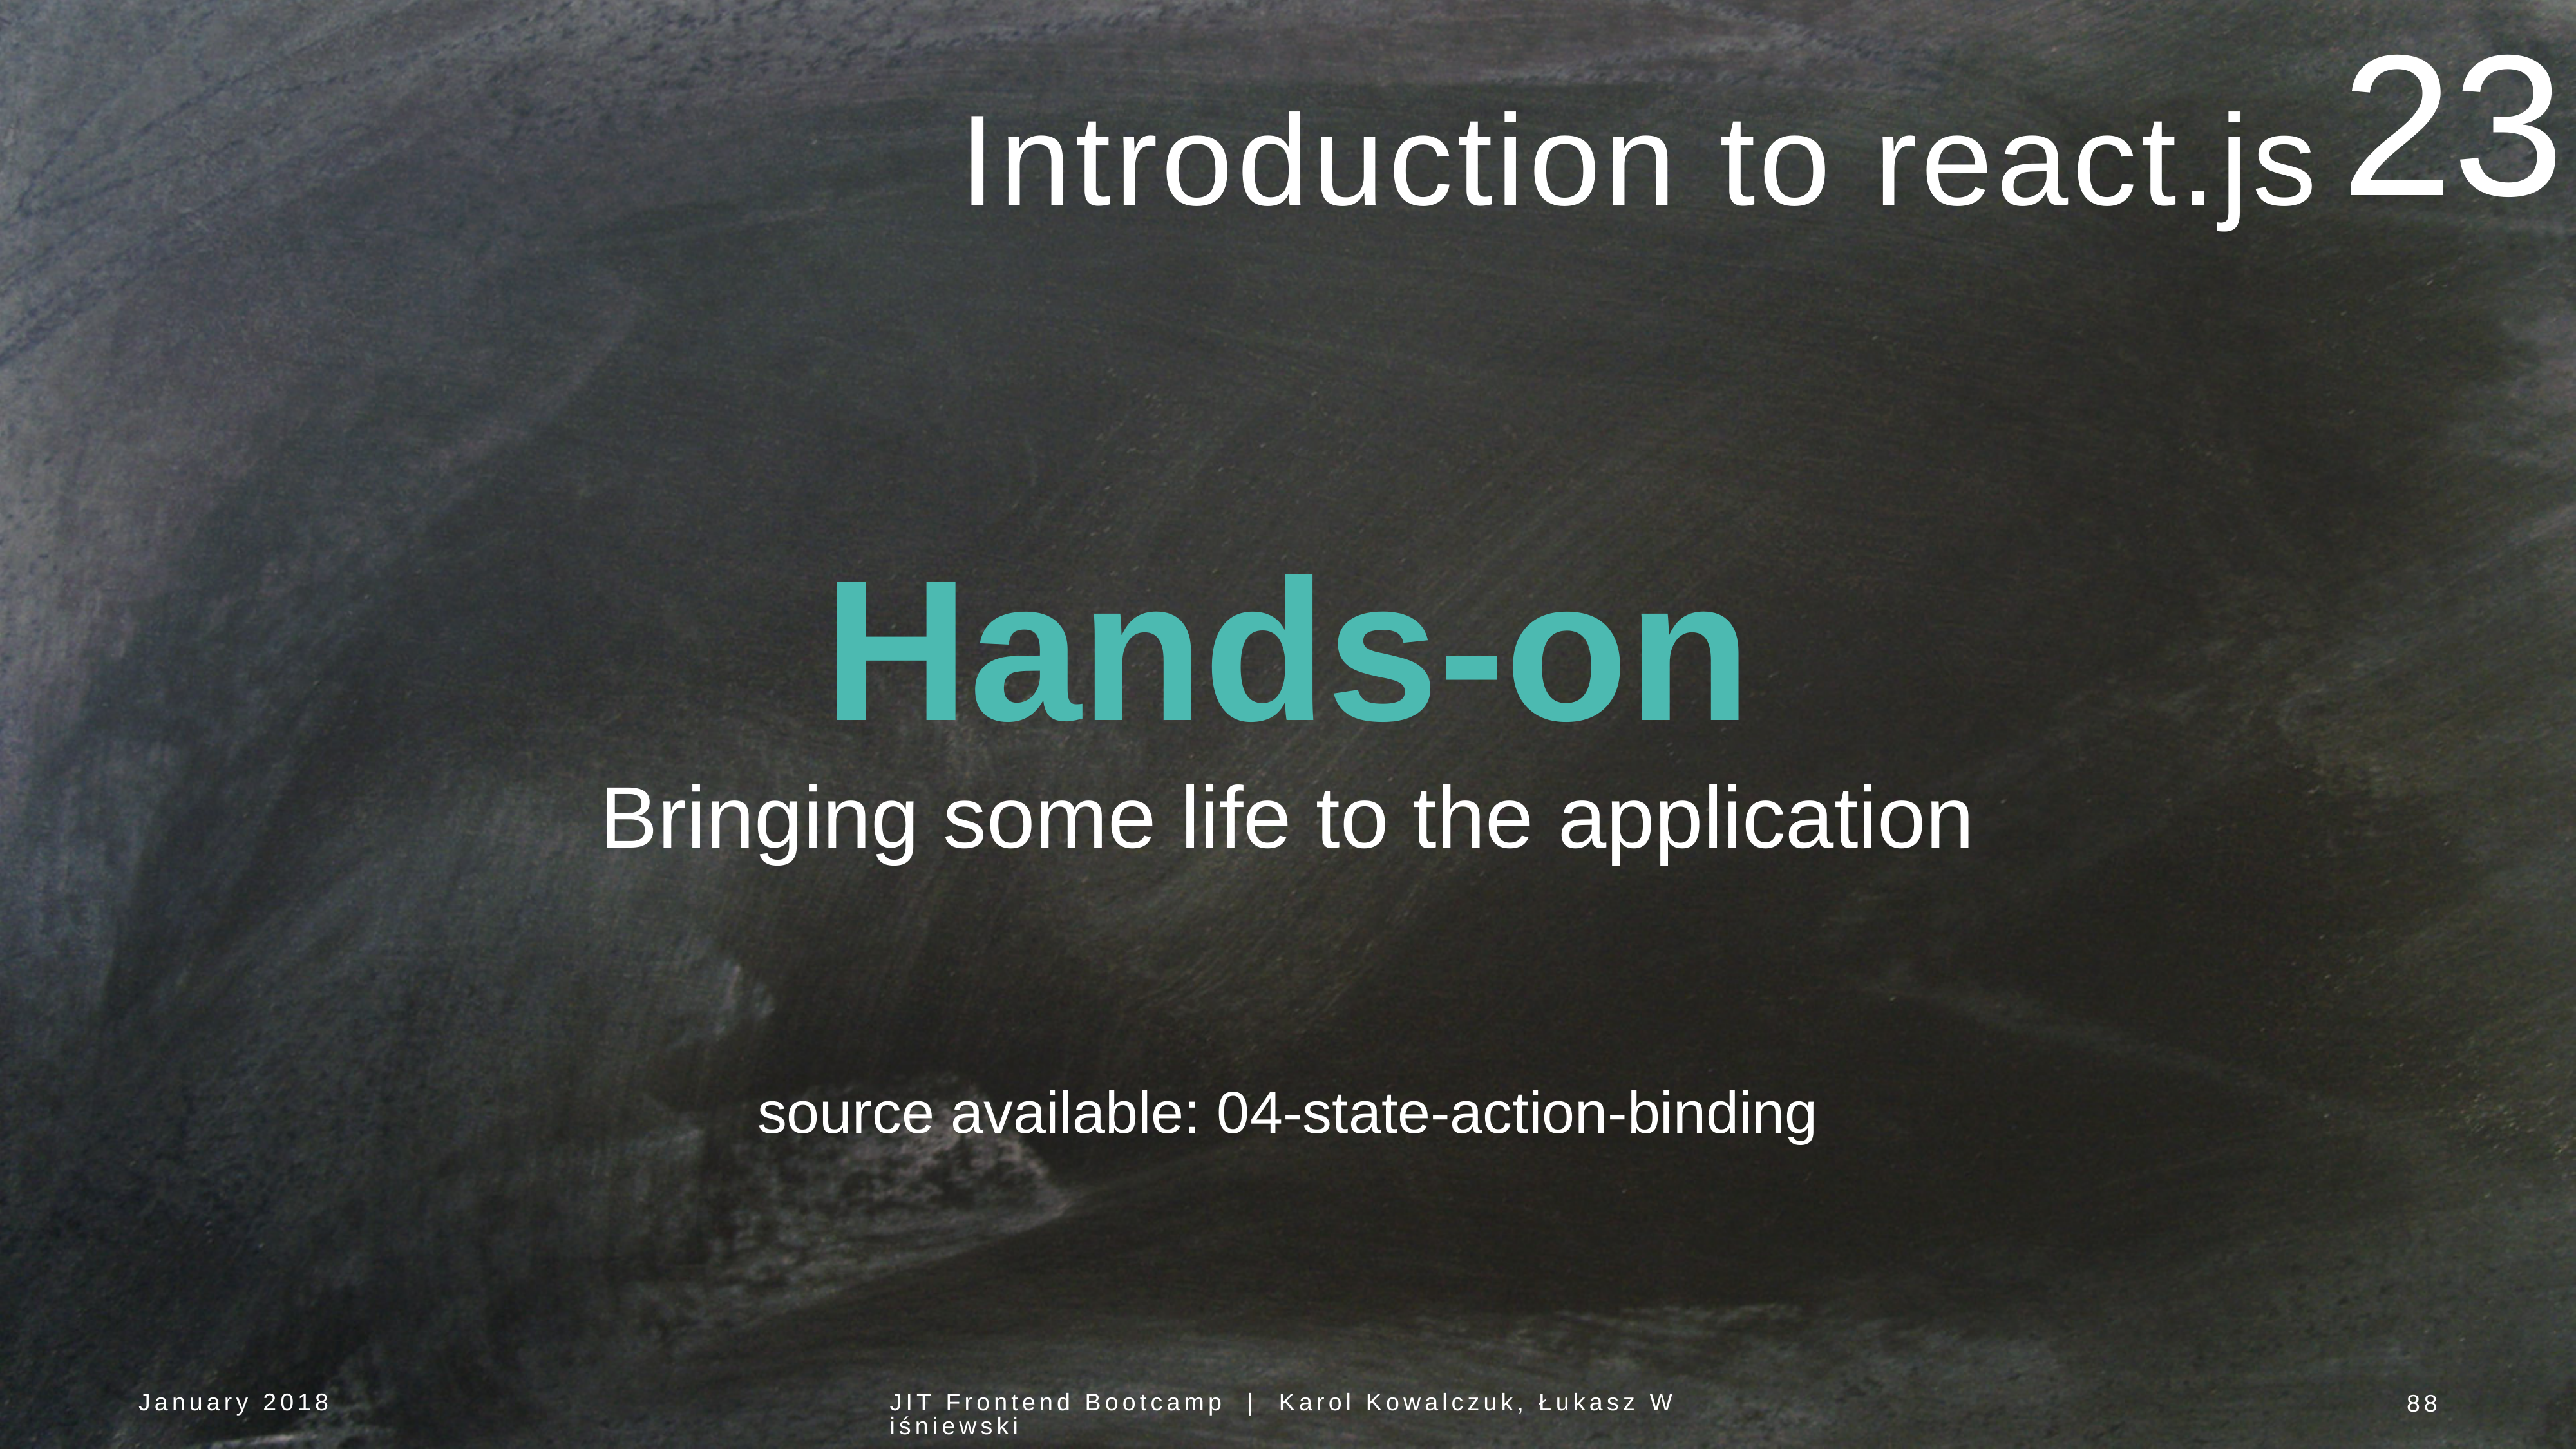

23
Introduction to react.js
Hands-on
Bringing some life to the application

source available: 04-state-action-binding
January 2018
JIT Frontend Bootcamp  |  Karol Kowalczuk, Łukasz Wiśniewski
88